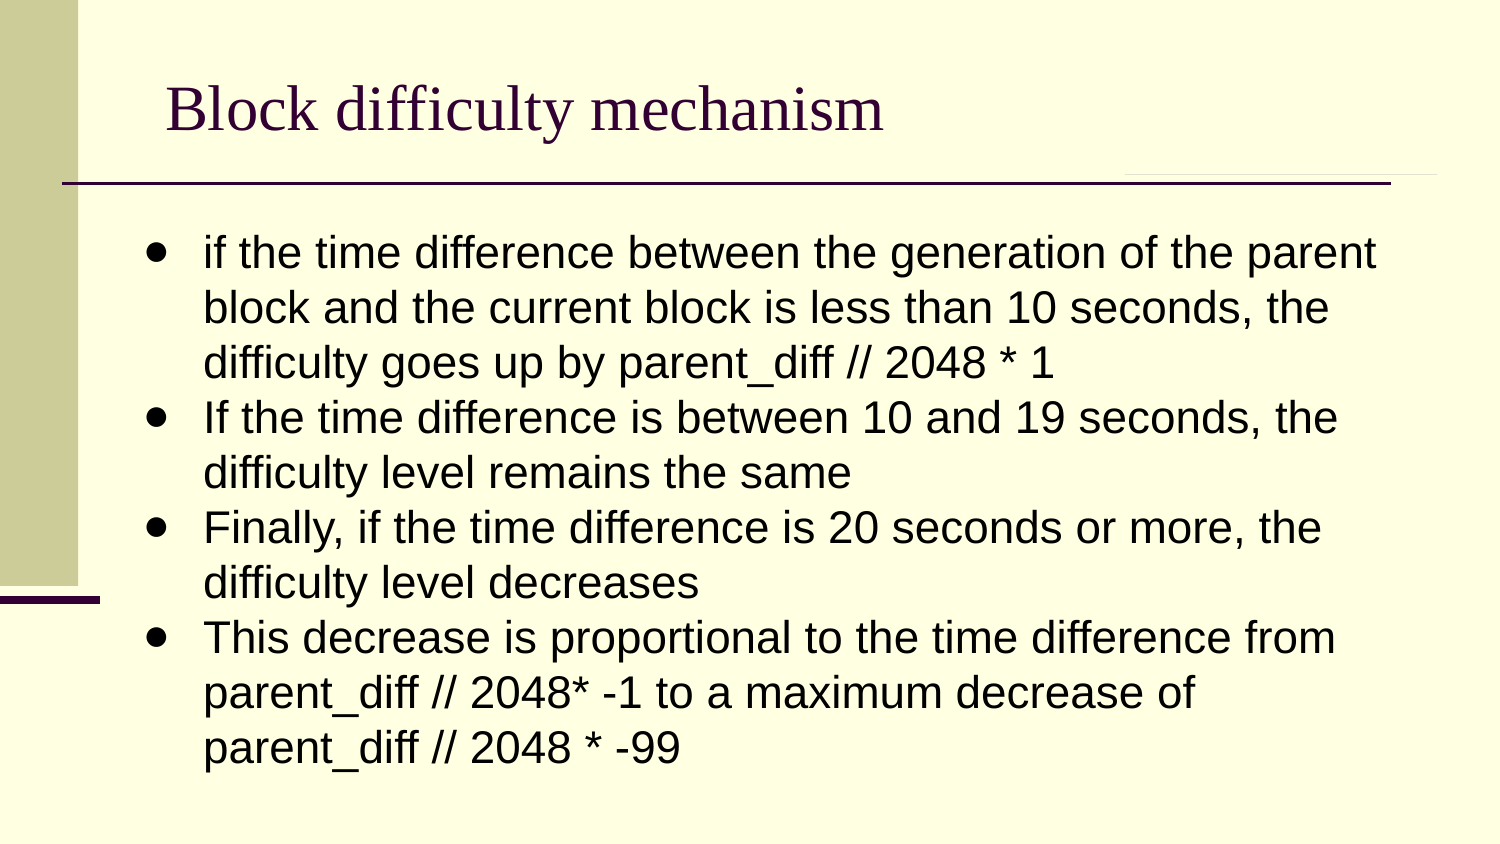

# Block difficulty mechanism
if the time difference between the generation of the parent block and the current block is less than 10 seconds, the difficulty goes up by parent_diff // 2048 * 1
If the time difference is between 10 and 19 seconds, the difficulty level remains the same
Finally, if the time difference is 20 seconds or more, the difficulty level decreases
This decrease is proportional to the time difference from parent_diff // 2048* -1 to a maximum decrease of parent_diff // 2048 * -99